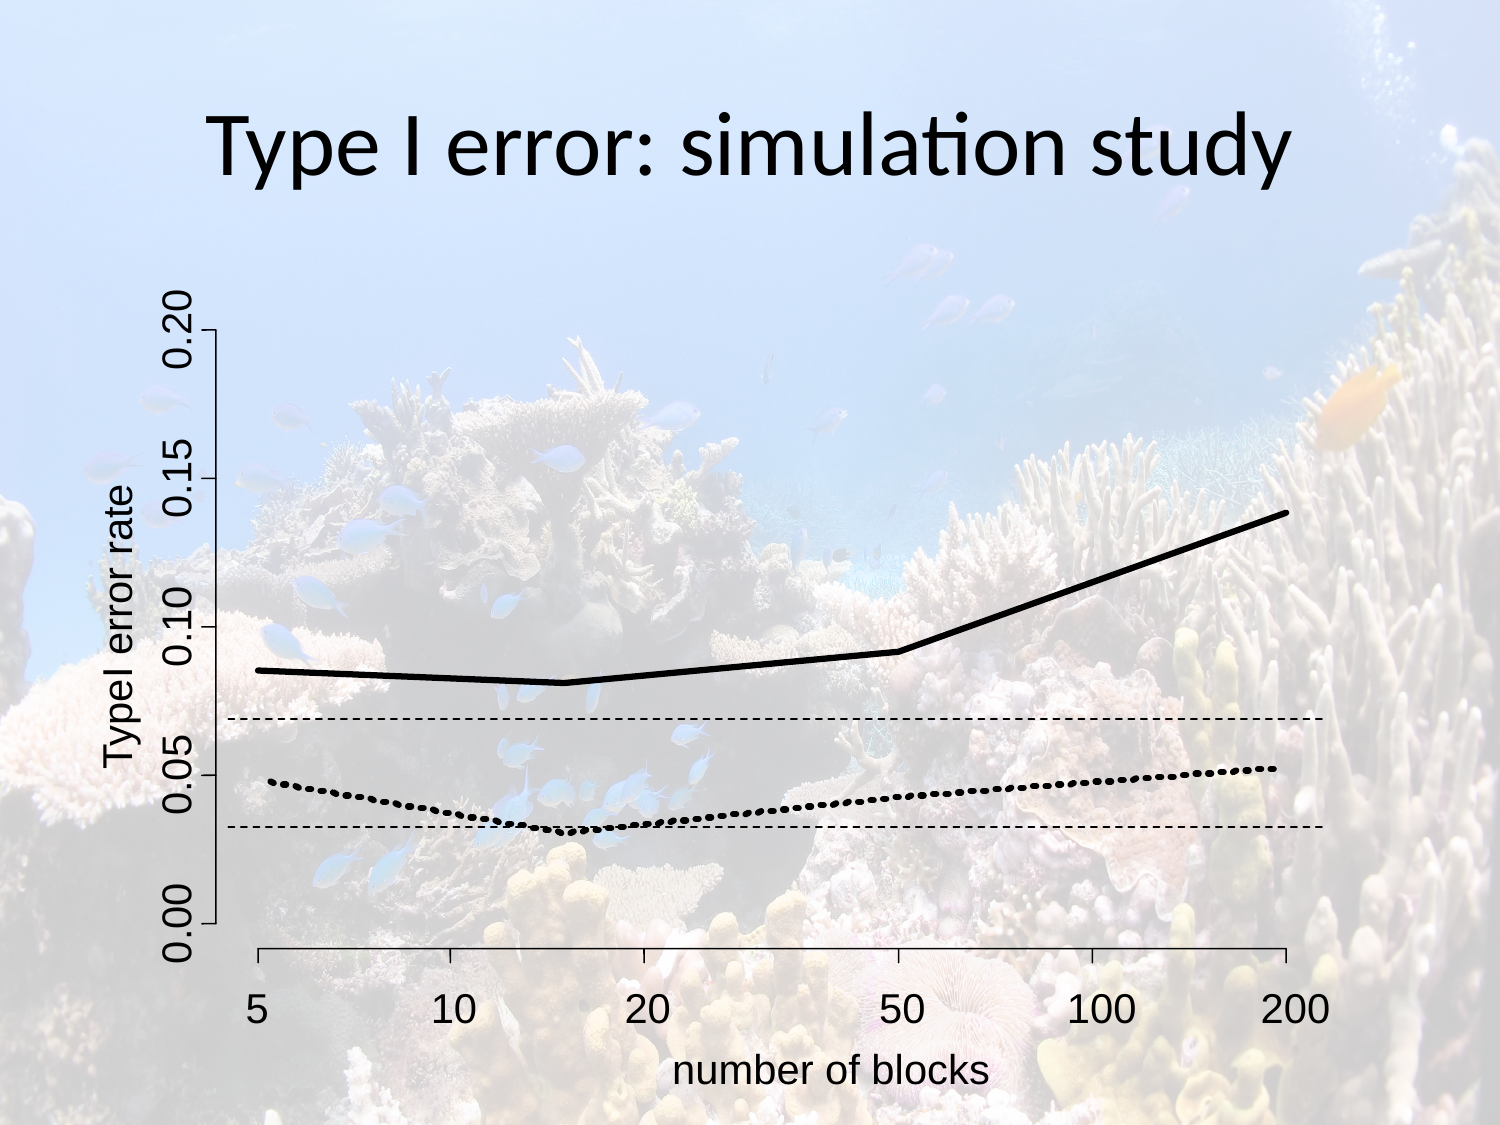

# Type I error: simulation study
0.20

0.15

TypeI error rate
0.10

0.05

0.00

5
10
20
50
100
200
number of blocks